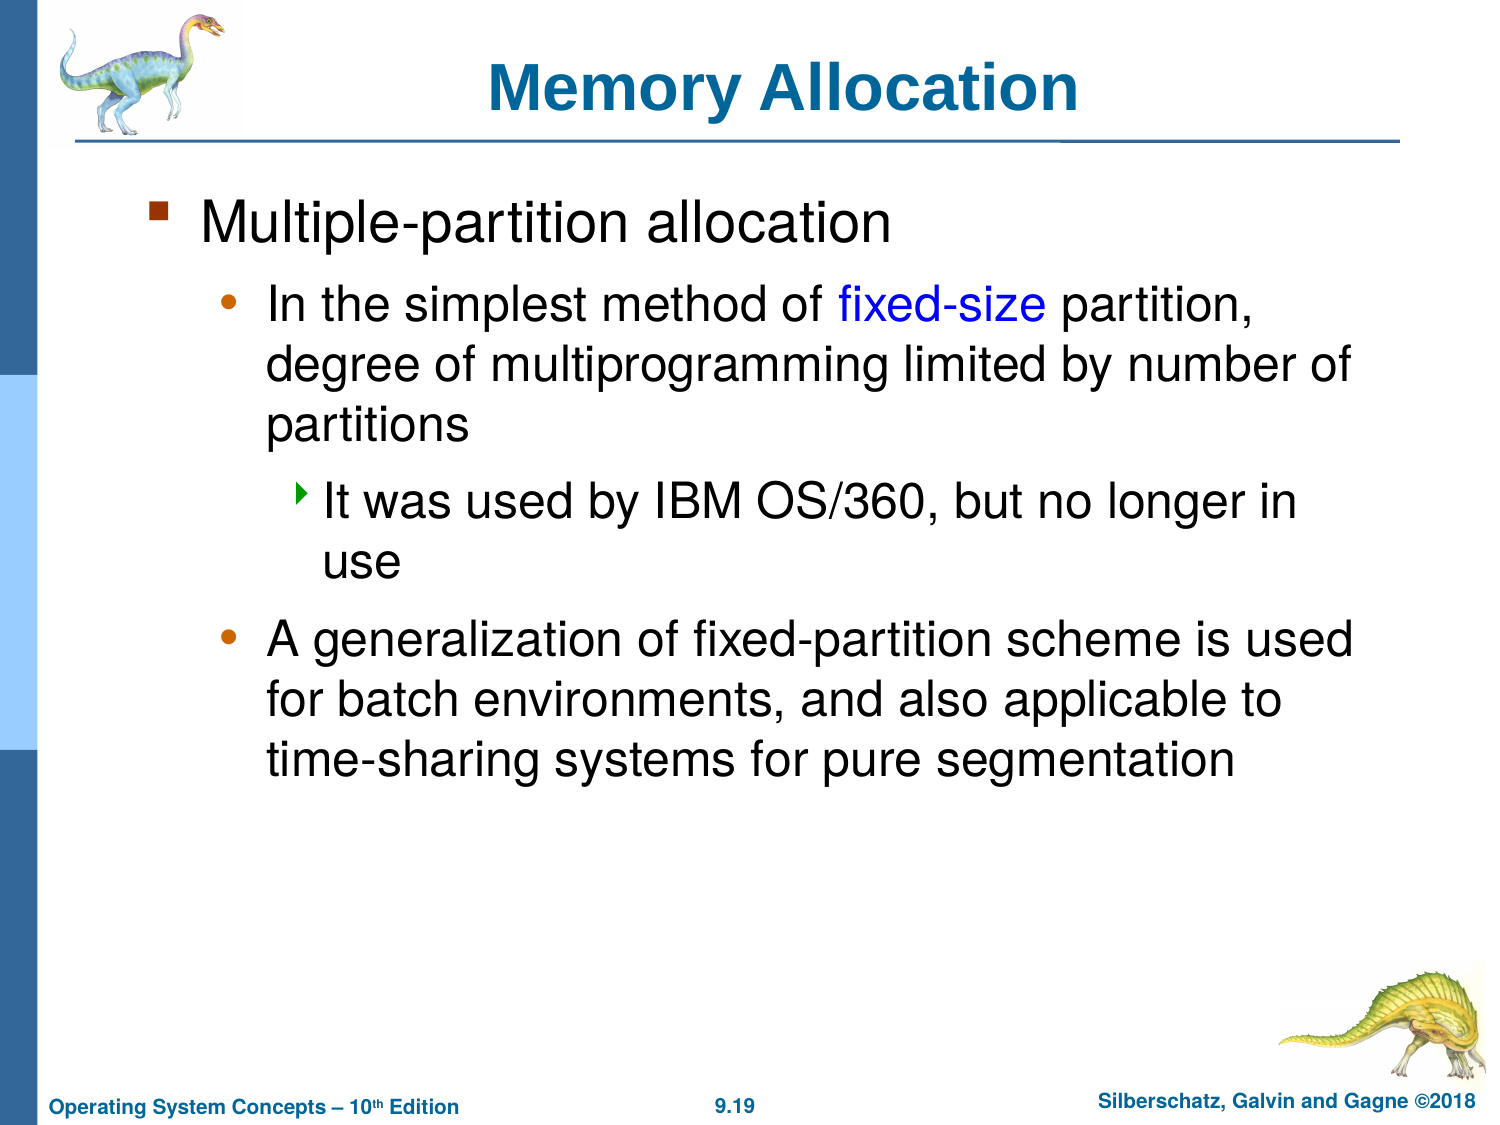

# Memory Allocation
Multiple-partition allocation
In the simplest method of fixed-size partition, degree of multiprogramming limited by number of partitions
It was used by IBM OS/360, but no longer in use
A generalization of fixed-partition scheme is used for batch environments, and also applicable to time-sharing systems for pure segmentation